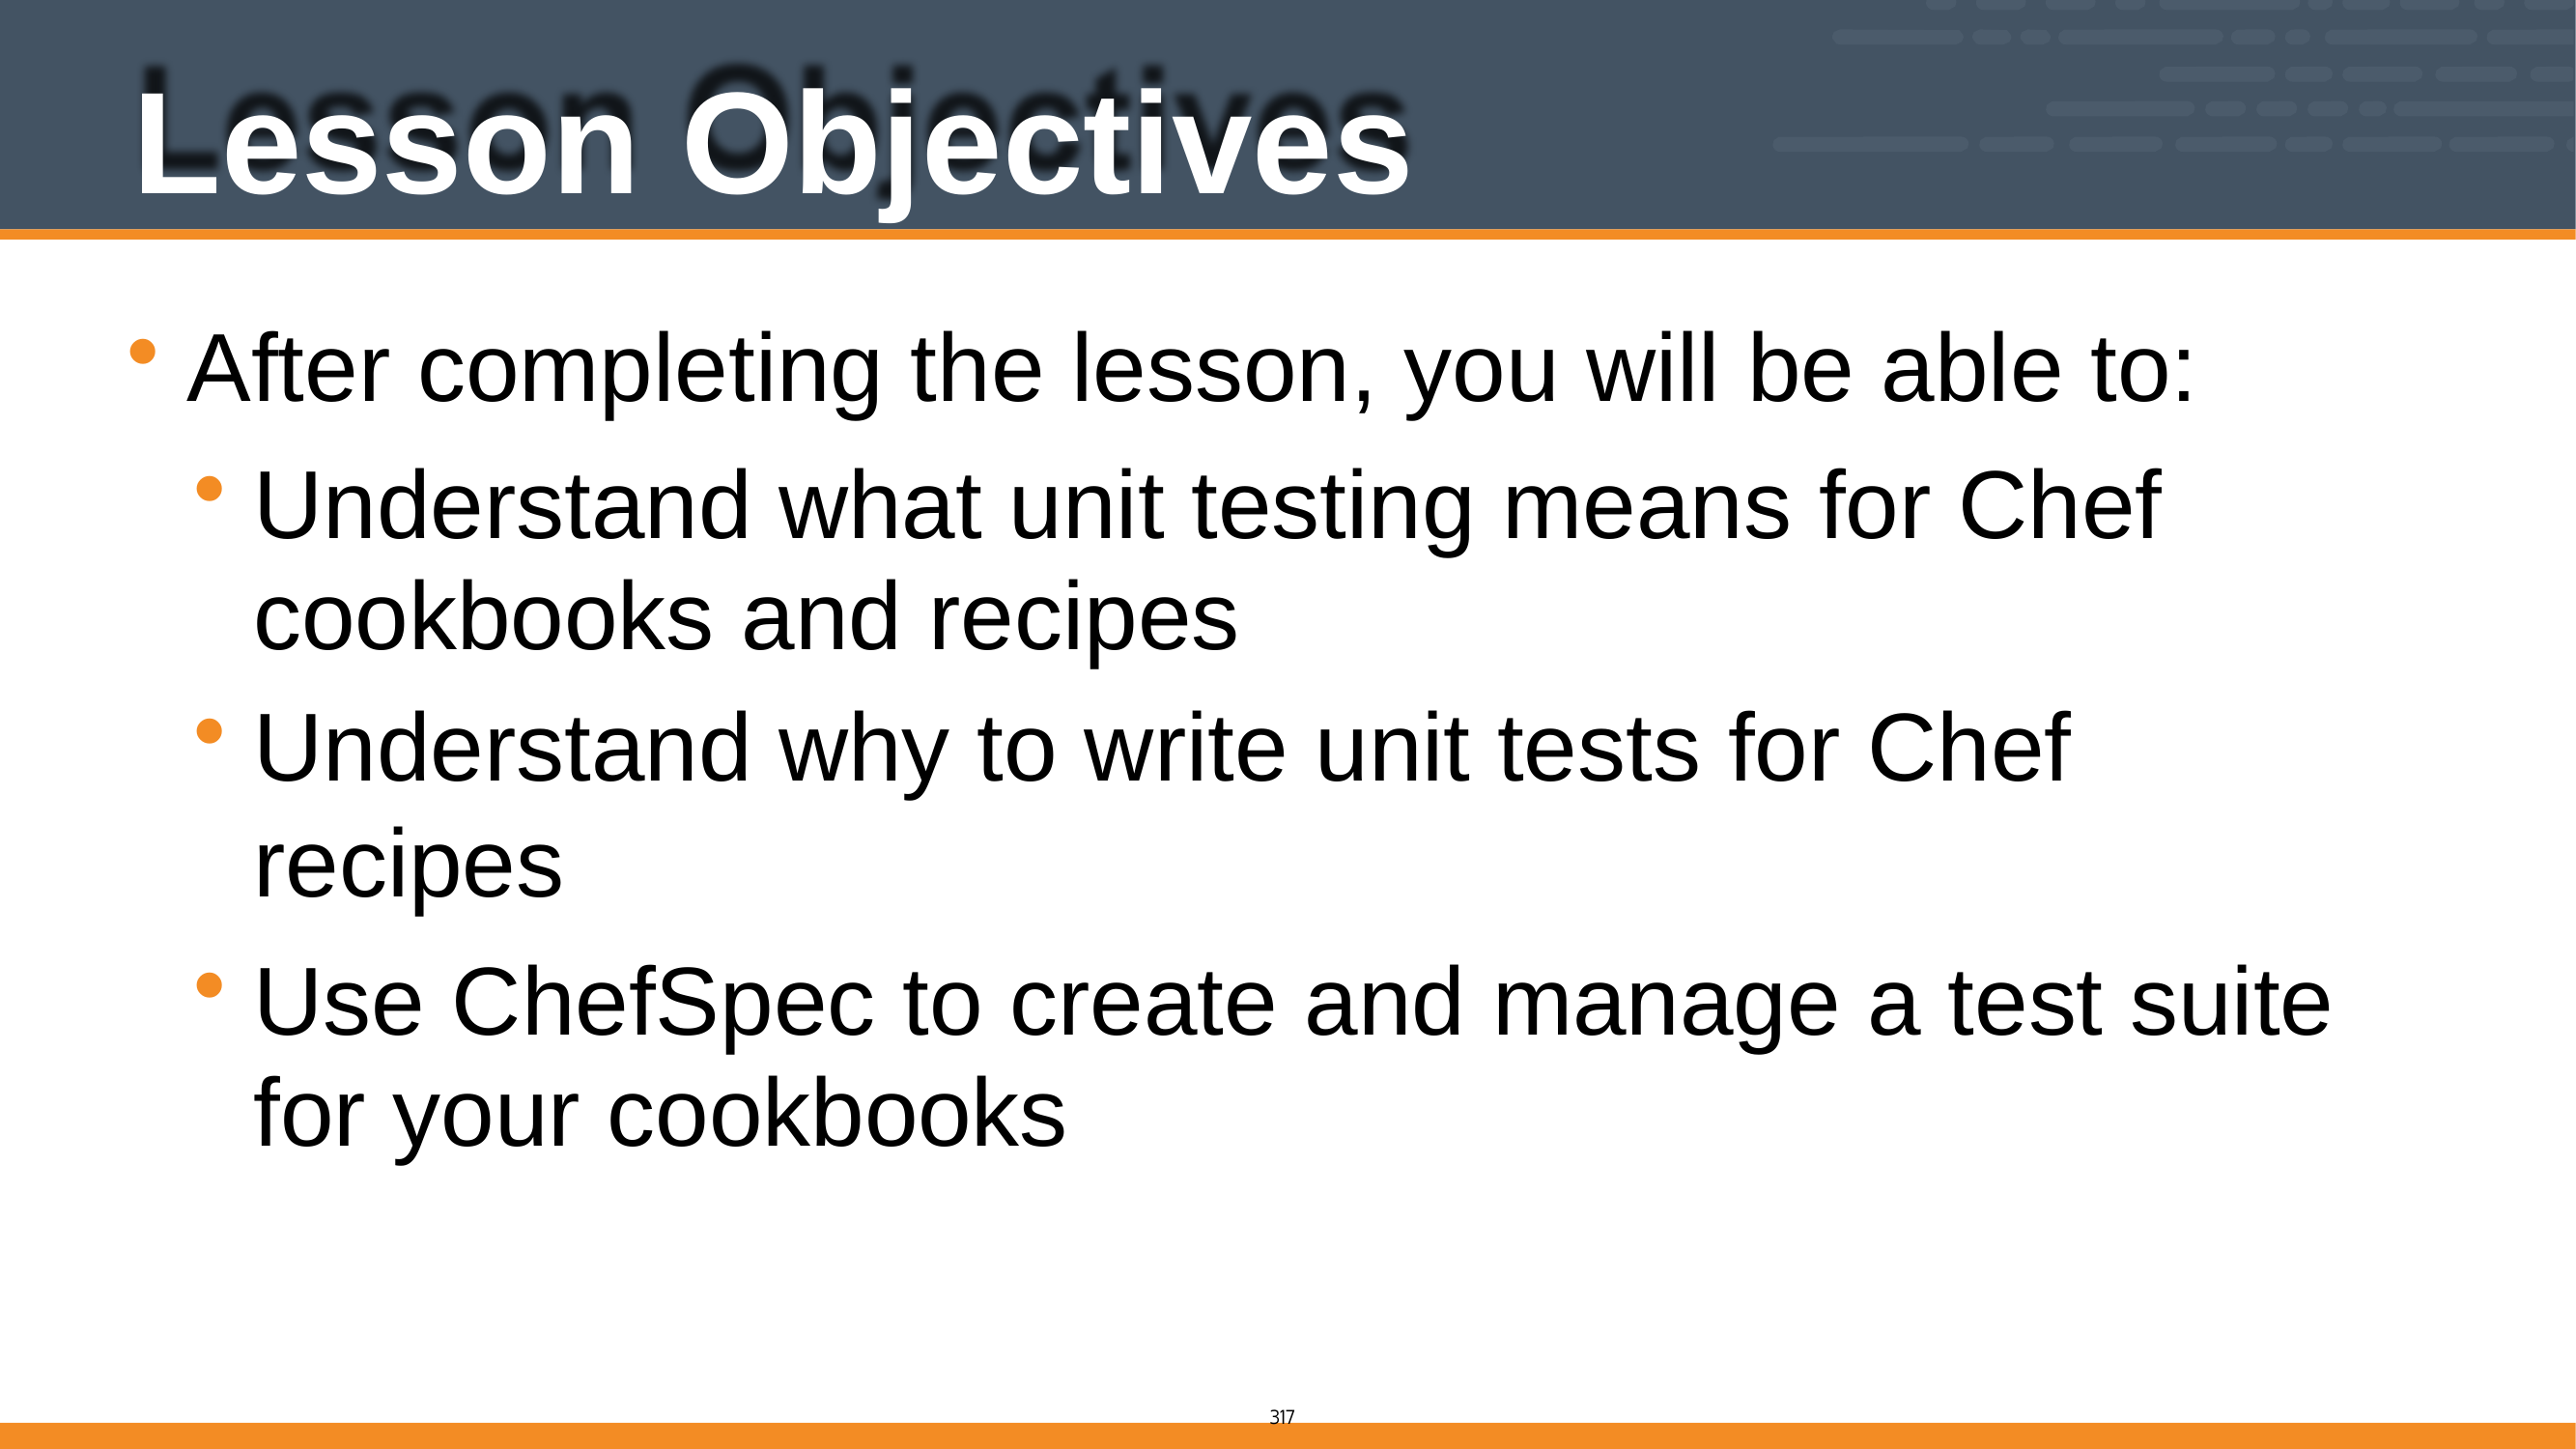

# Lesson Objectives

After completing the lesson, you will be able to:
Understand what unit testing means for Chef cookbooks and recipes
Understand why to write unit tests for Chef recipes
Use ChefSpec to create and manage a test suite for your cookbooks
317